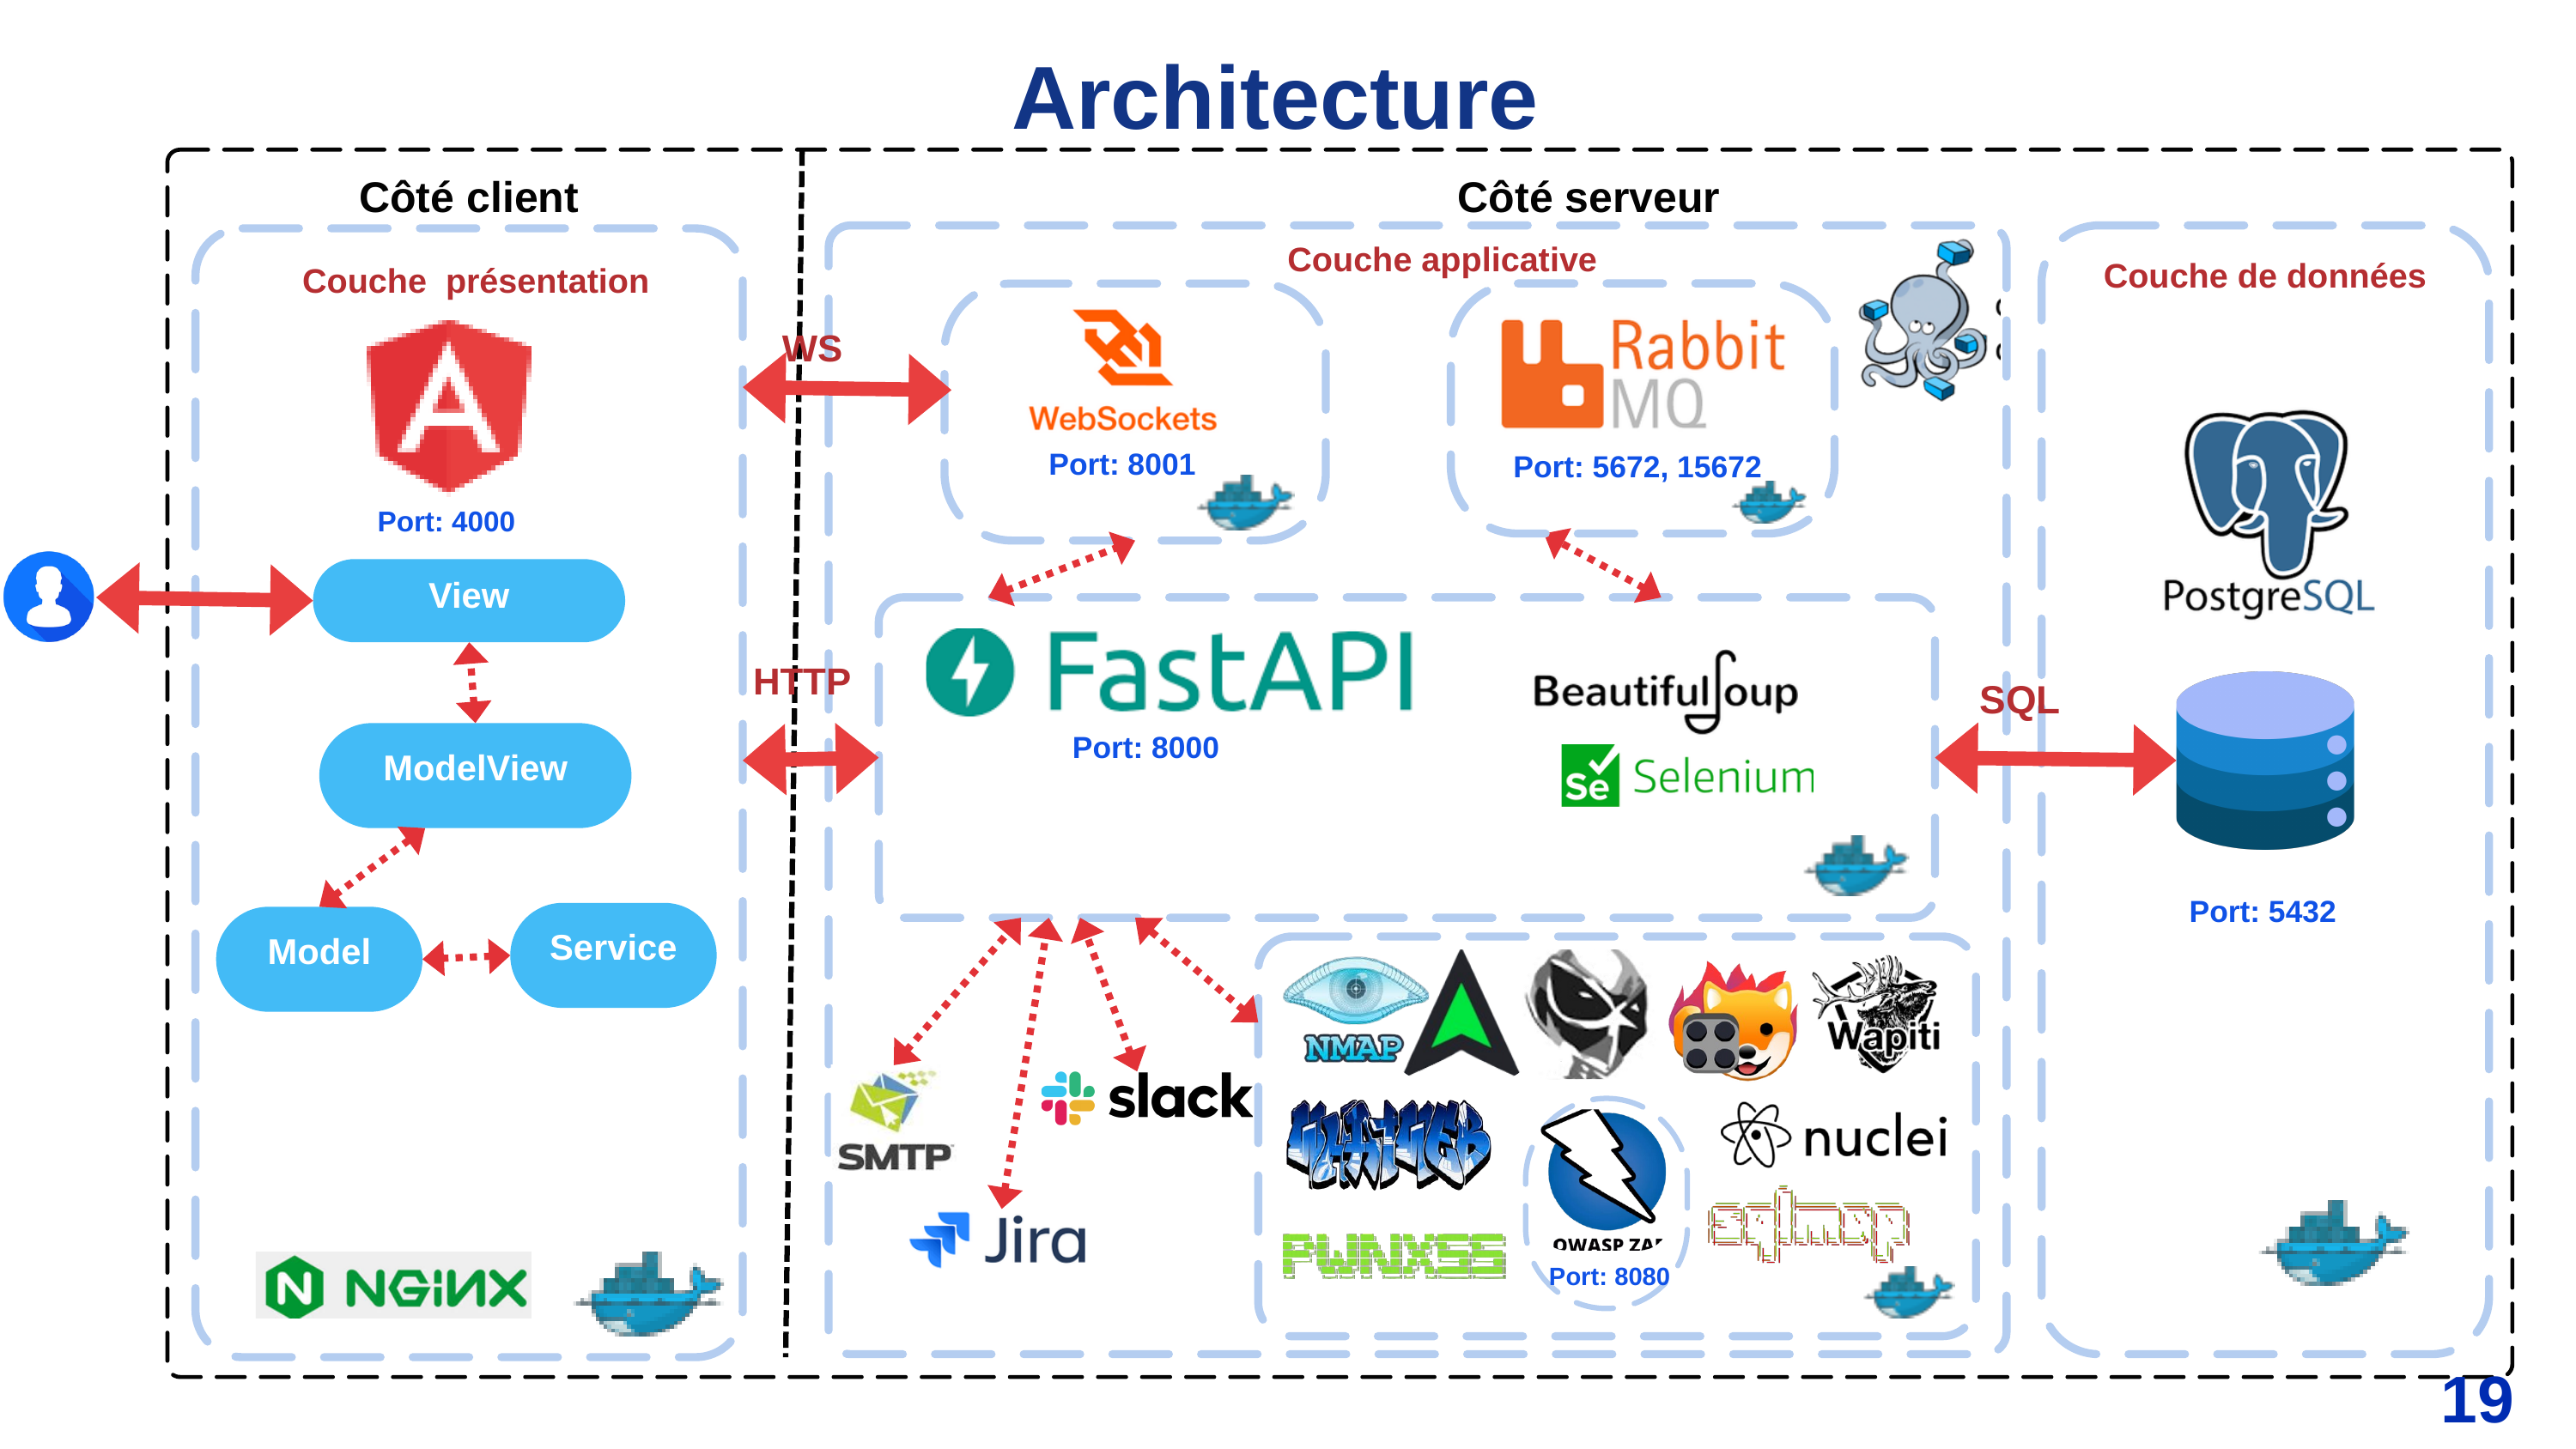

Architecture

Côté client
Côté serveur

Couche applicative

Couche de données
Couche  présentation

WS

Port: 8001
Port: 5672, 15672

Port: 4000

View

HTTP
 SQL

Port: 8000

ModelView

Port: 5432

Service

Model

Port: 8080

19